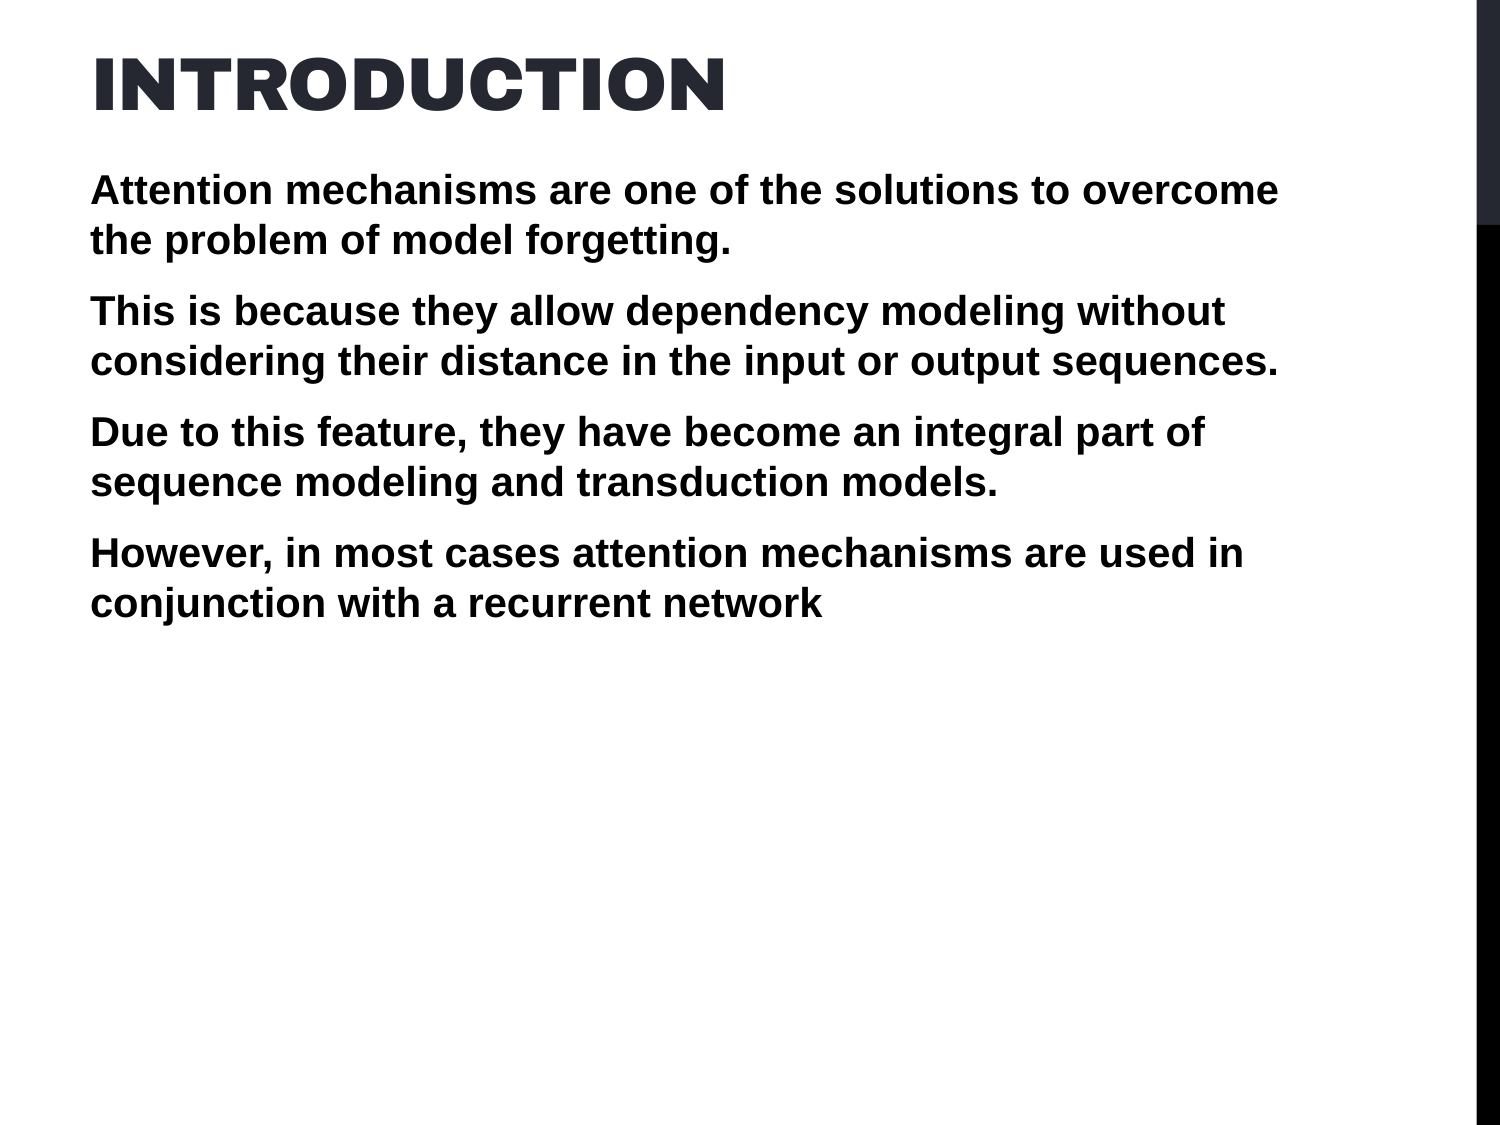

# introduction
Attention mechanisms are one of the solutions to overcome the problem of model forgetting.
This is because they allow dependency modeling without considering their distance in the input or output sequences.
Due to this feature, they have become an integral part of sequence modeling and transduction models.
However, in most cases attention mechanisms are used in conjunction with a recurrent network